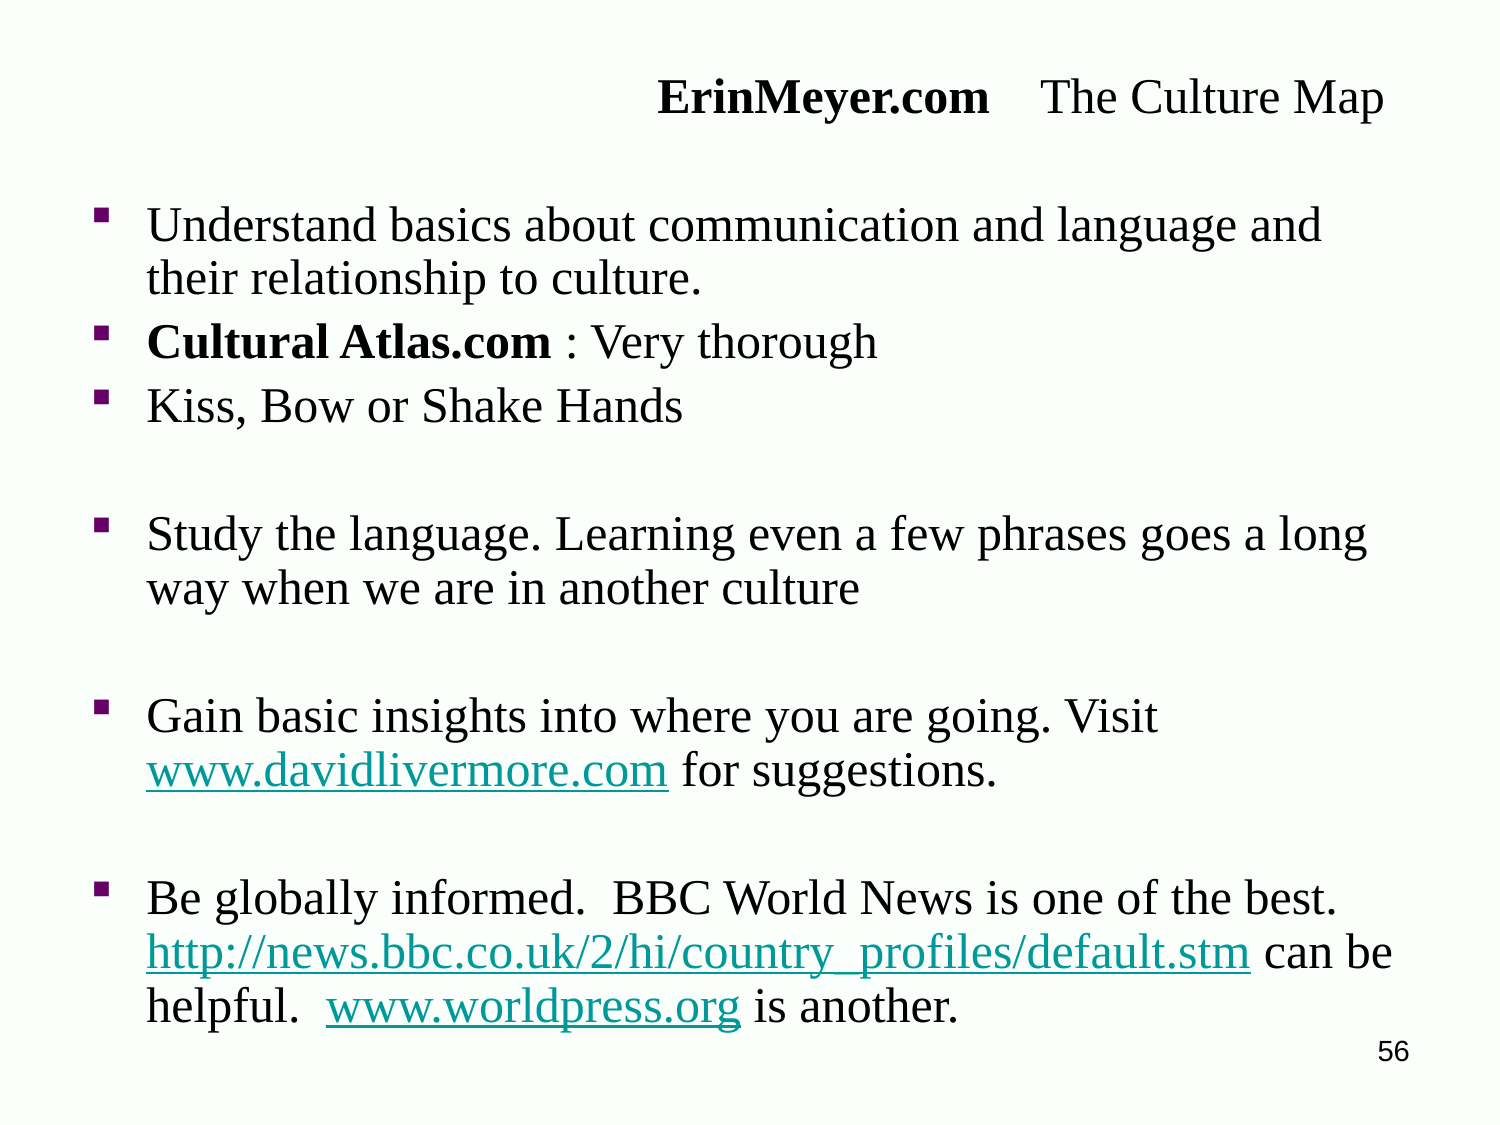

ErinMeyer.com    The Culture Map

Understand basics about communication and language and their relationship to culture.
Cultural Atlas.com : Very thorough
Kiss, Bow or Shake Hands

Study the language. Learning even a few phrases goes a long way when we are in another culture

Gain basic insights into where you are going. Visit www.davidlivermore.com for suggestions.

Be globally informed.  BBC World News is one of the best. http://news.bbc.co.uk/2/hi/country_profiles/default.stm can be helpful.  www.worldpress.org is another.

56